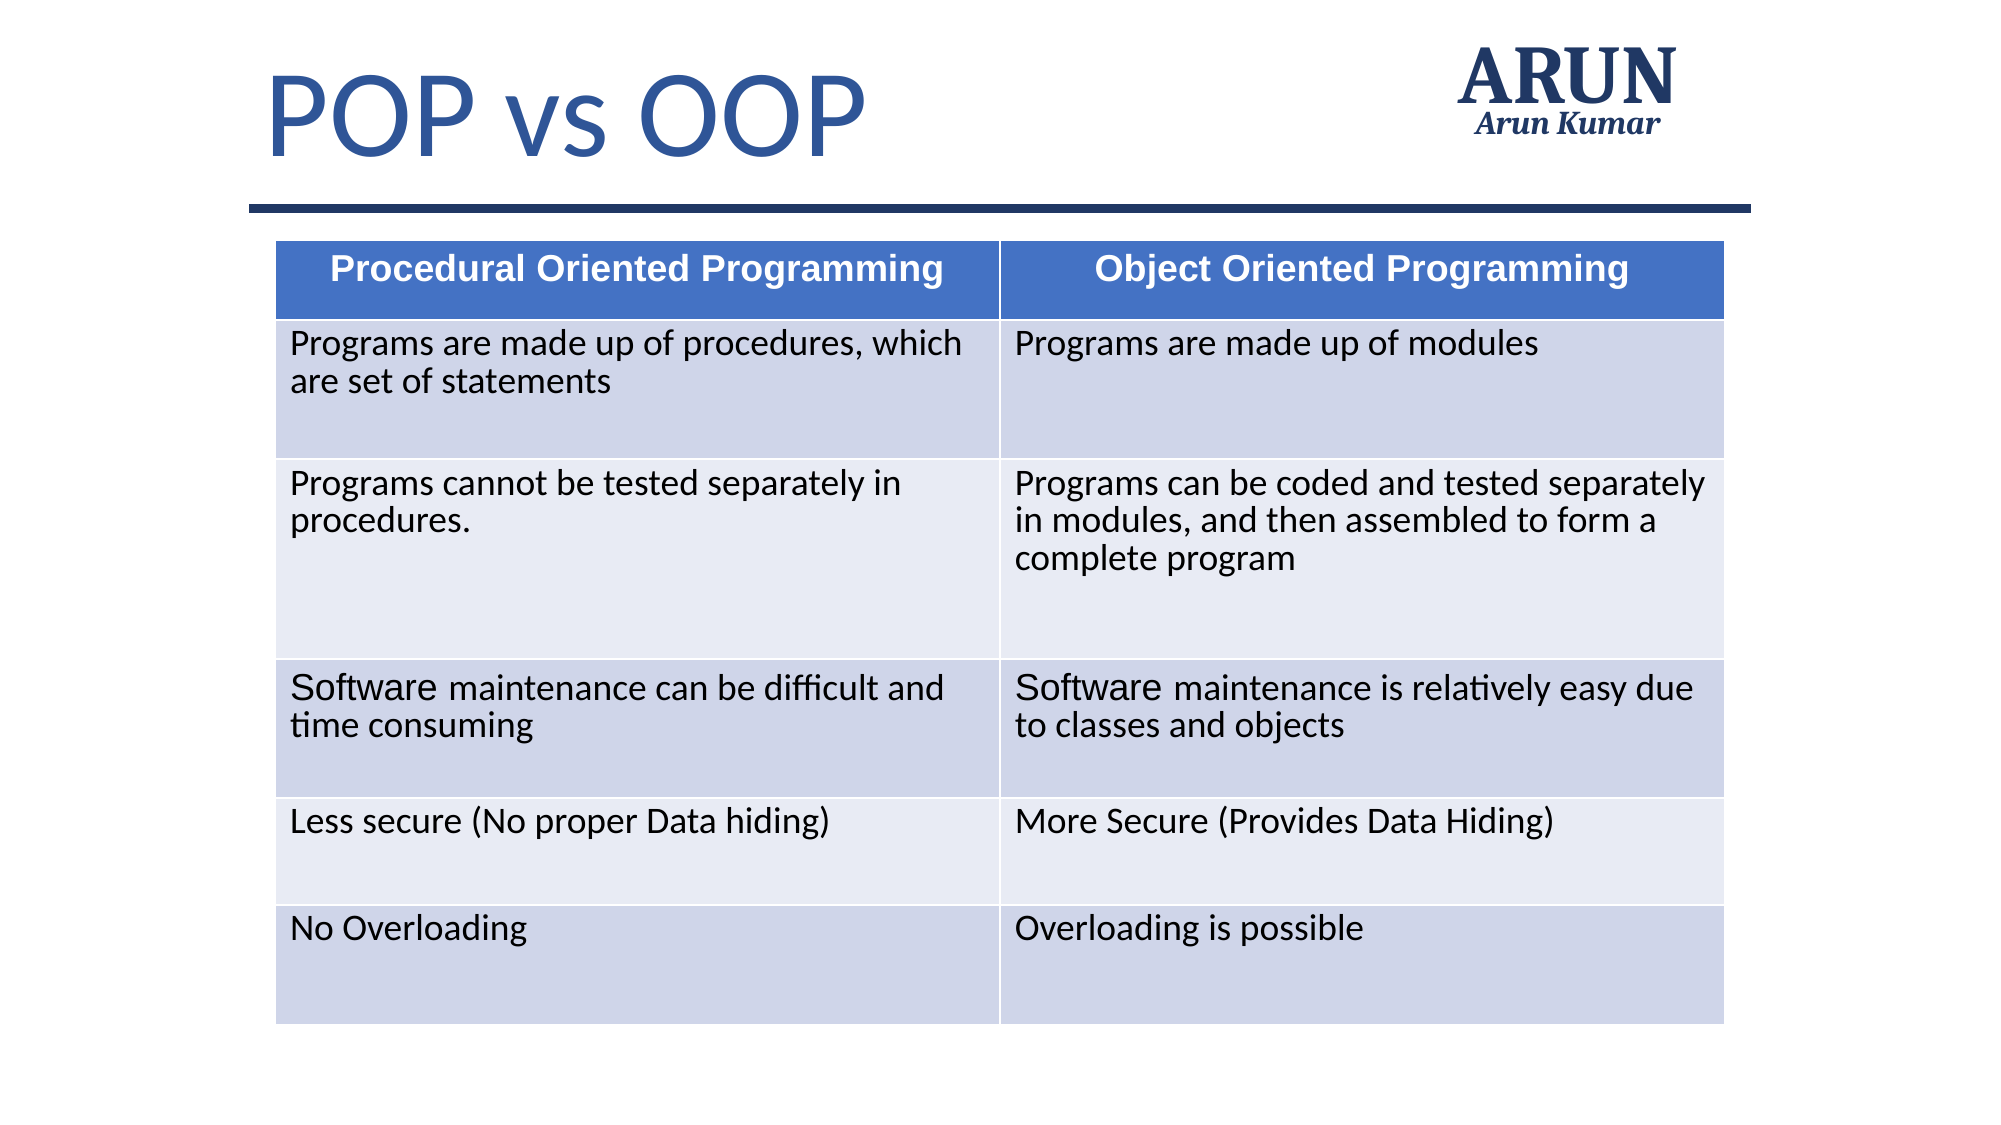

POP vs OOP

ARUN
Arun Kumar

| Procedural Oriented Programming | Object Oriented Programming |
| --- | --- |
| Programs are made up of procedures, which are set of statements | Programs are made up of modules |
| Programs cannot be tested separately in procedures. | Programs can be coded and tested separately in modules, and then assembled to form a complete program |
| Software maintenance can be difficult and time consuming | Software maintenance is relatively easy due to classes and objects |
| Less secure (No proper Data hiding) | More Secure (Provides Data Hiding) |
| No Overloading | Overloading is possible |